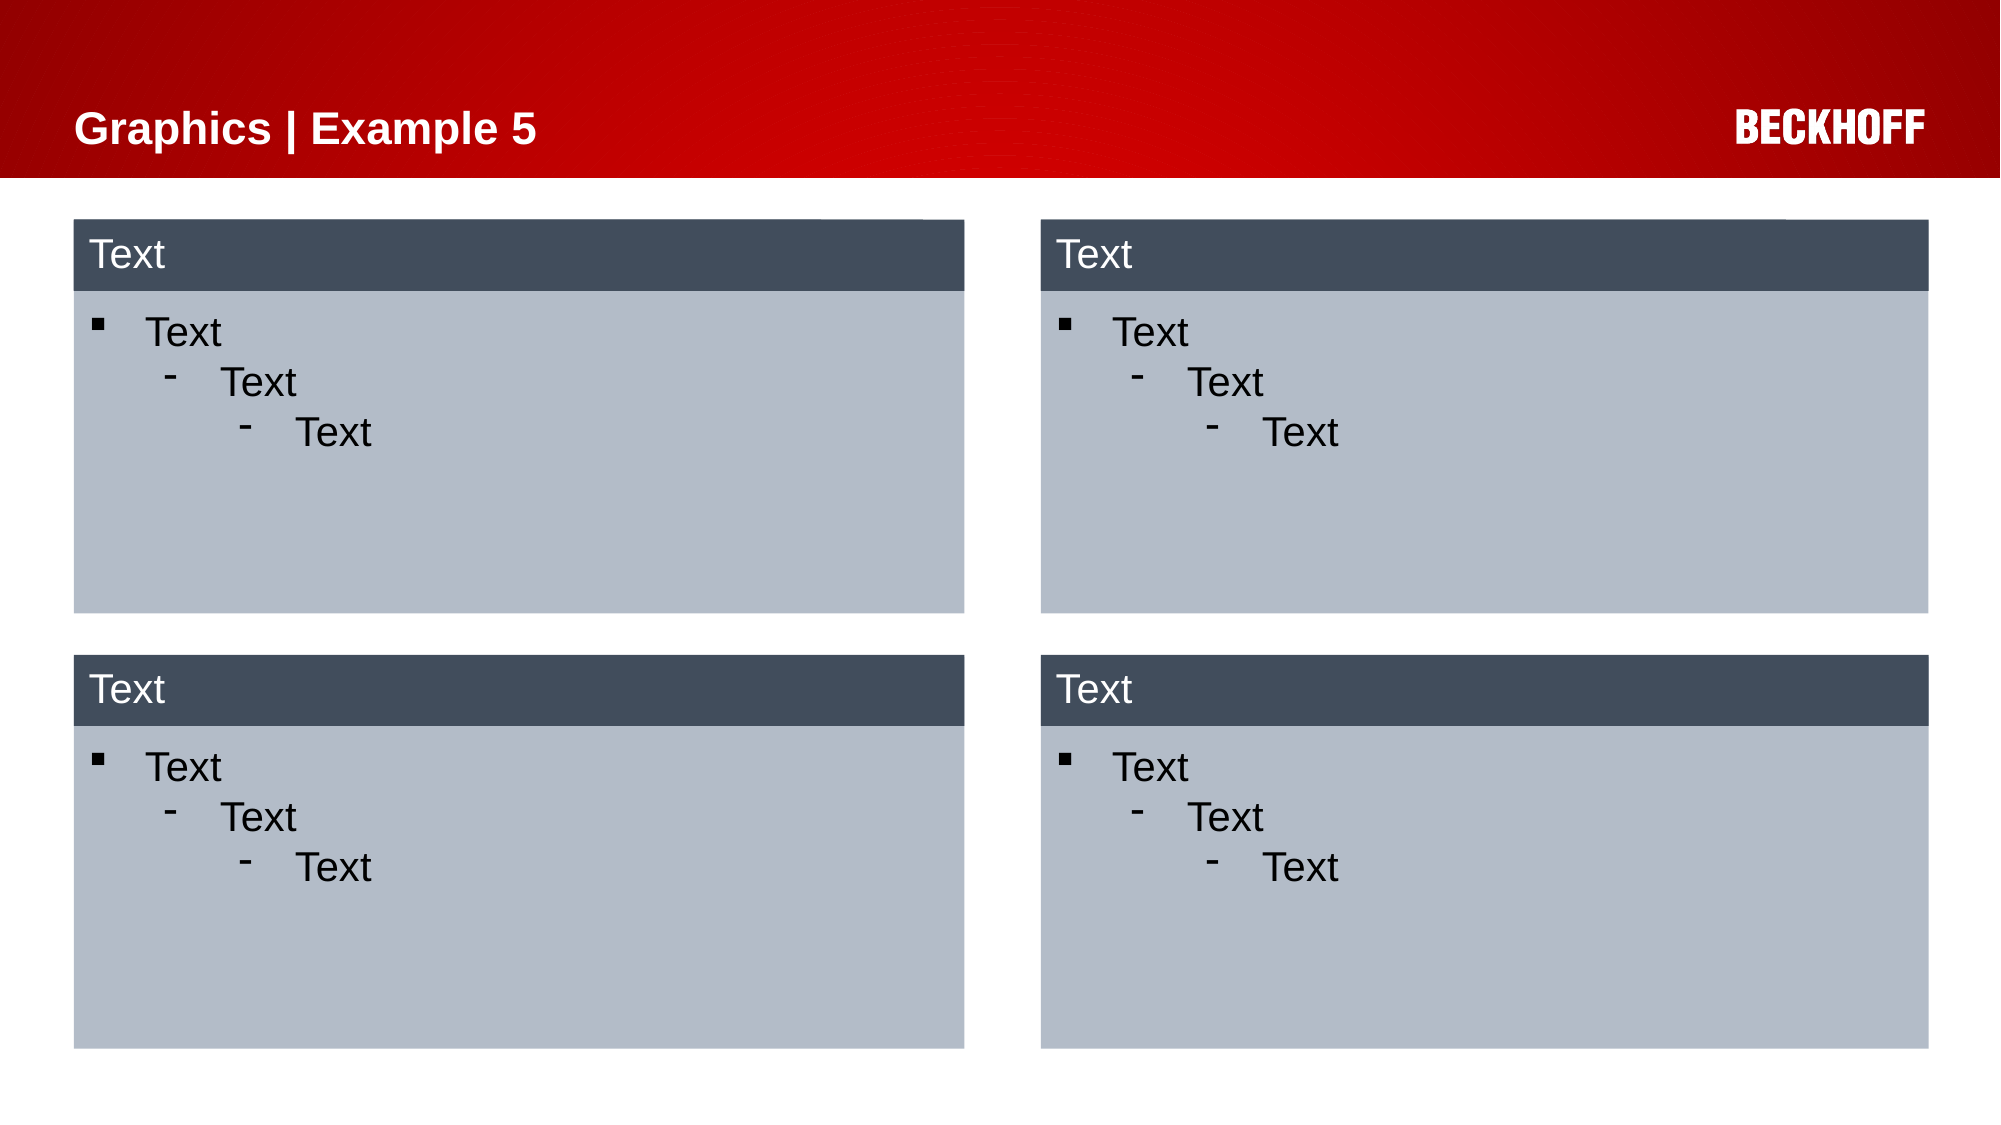

# Graphics | Example 5
Text
Text
Text
Text
Text
Text
Text
Text
Text
Text
Text
Text
Text
Text
Text
Text
Text
Text
Text